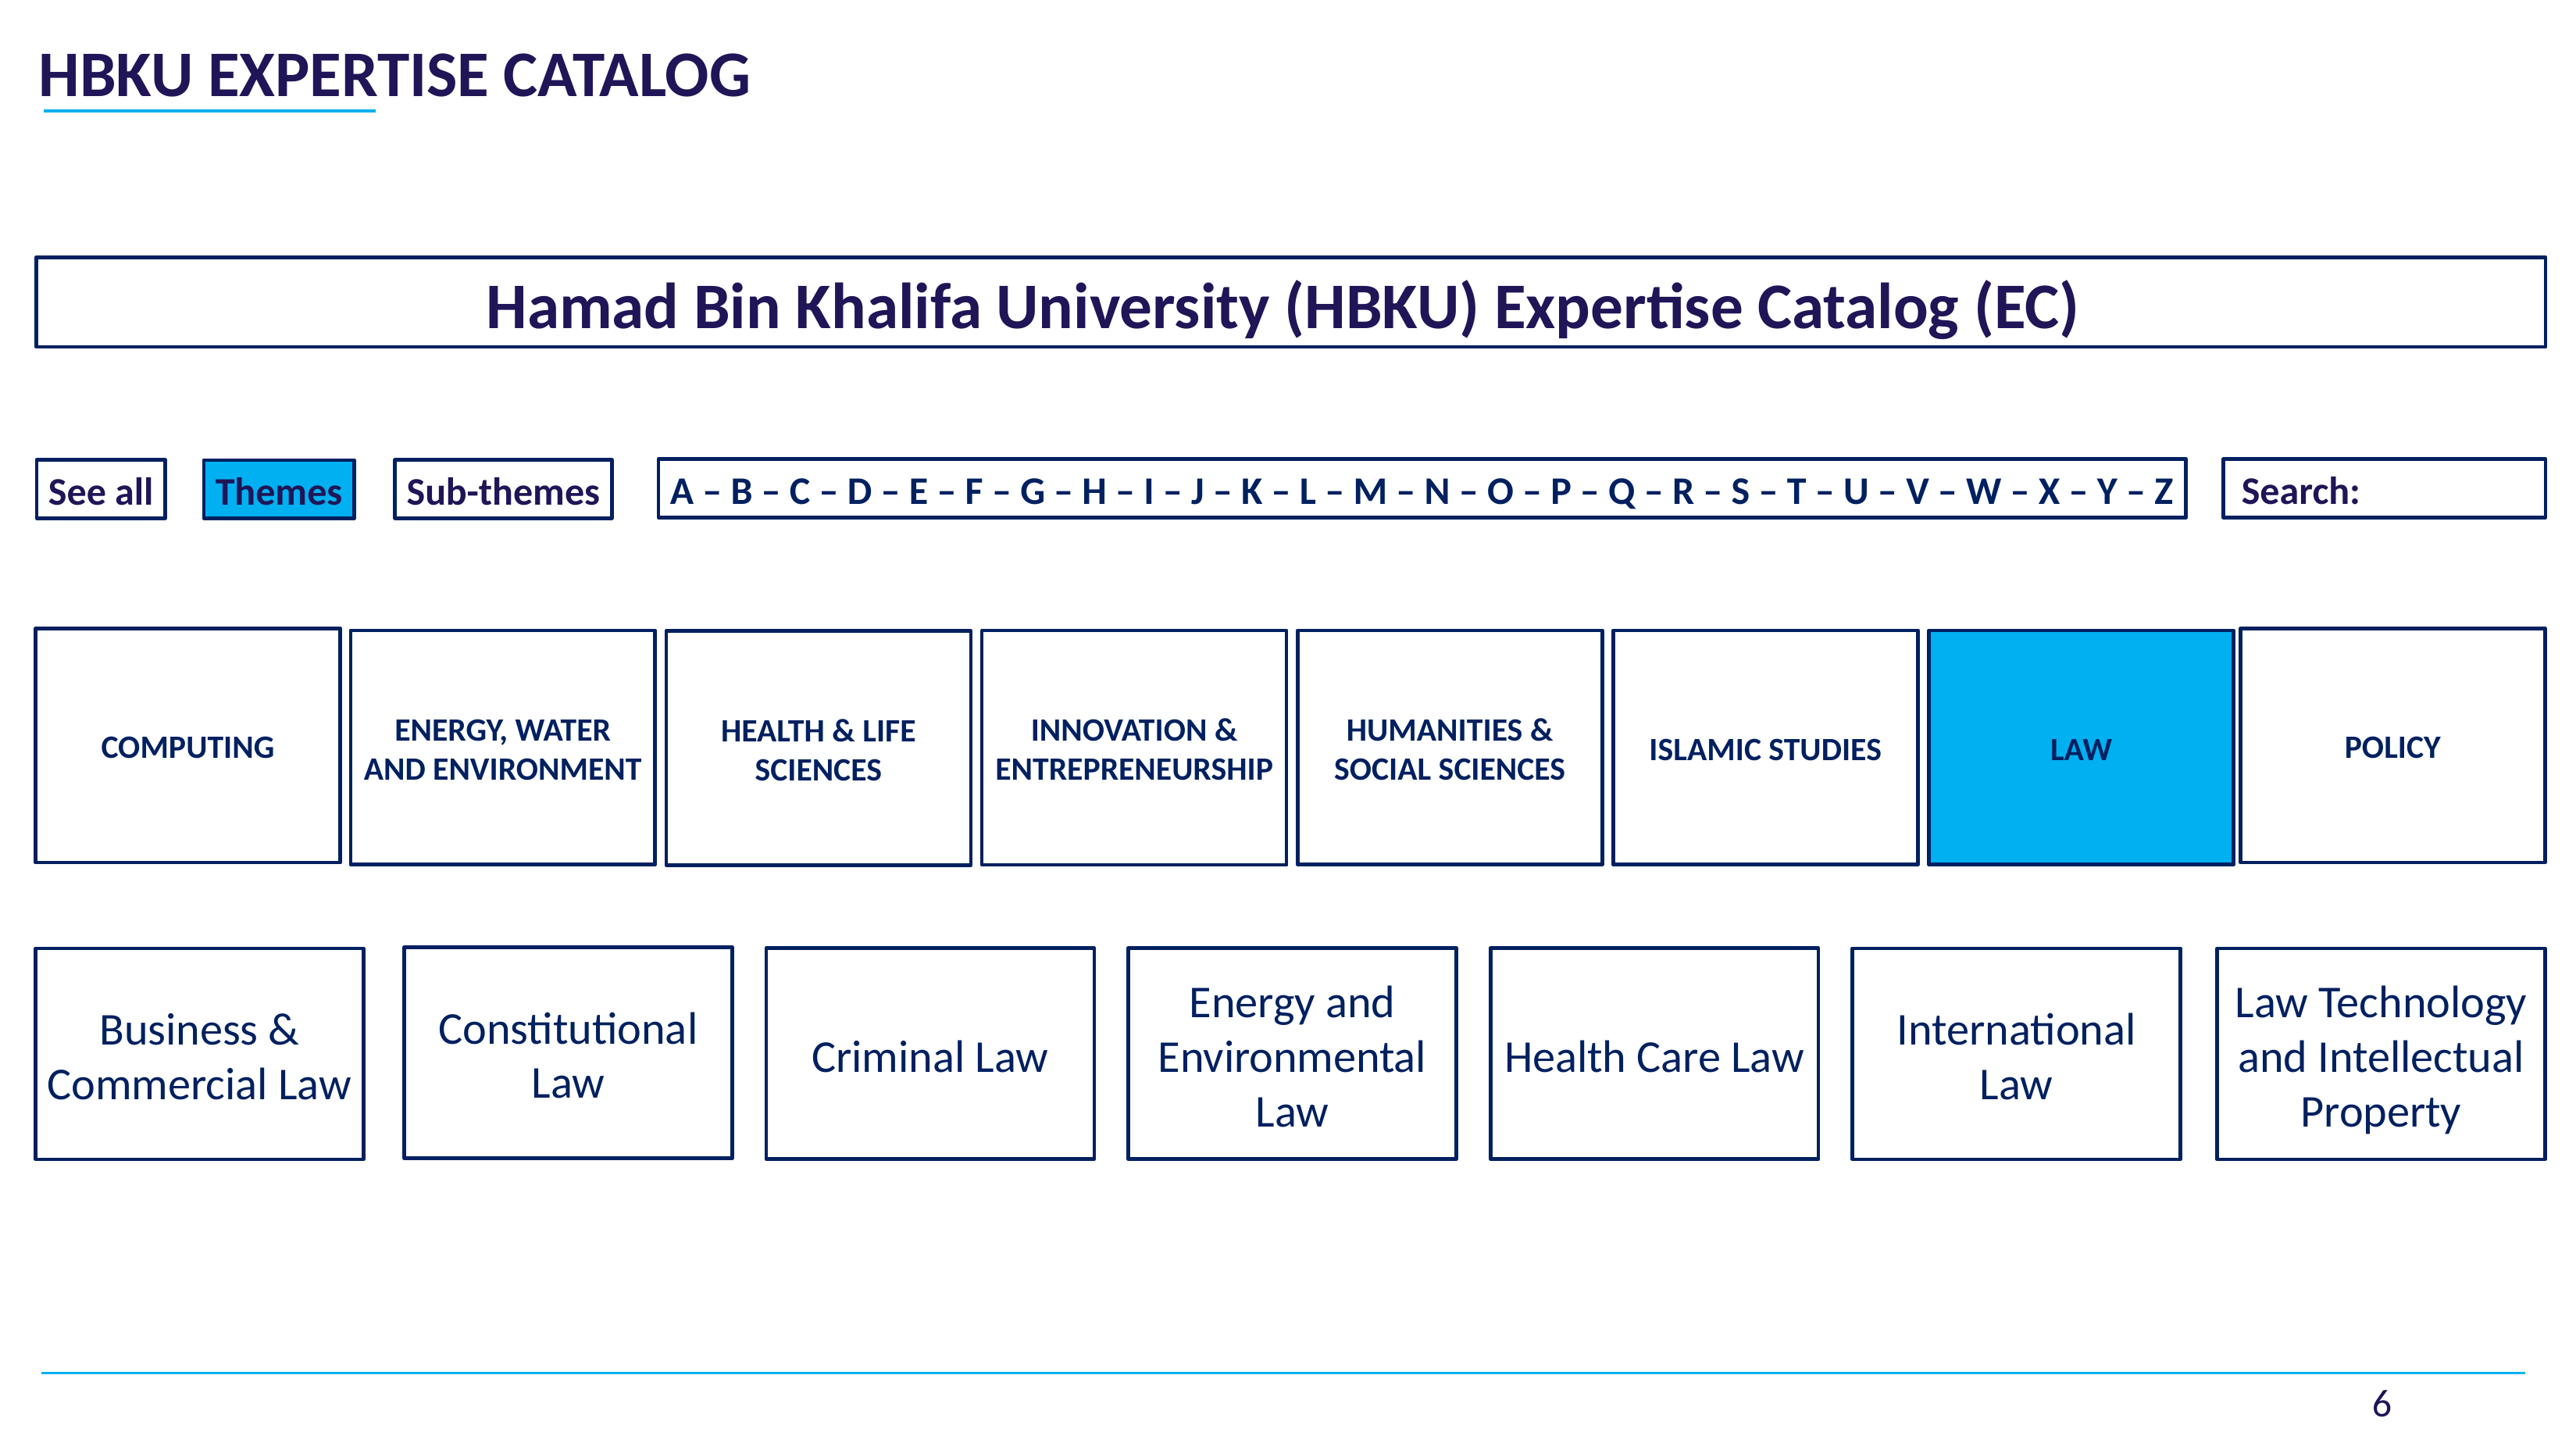

HBKU EXPERTISE CATALOG
Hamad Bin Khalifa University (HBKU) Expertise Catalog (EC)
A – B – C – D – E – F – G – H – I – J – K – L – M – N – O – P – Q – R – S – T – U – V – W – X – Y – Z
Search:
See all
Sub-themes
Themes
COMPUTING
POLICY
ENERGY, WATER AND ENVIRONMENT
HUMANITIES & SOCIAL SCIENCES
ISLAMIC STUDIES
LAW
INNOVATION & ENTREPRENEURSHIP
HEALTH & LIFE SCIENCES
Constitutional Law
Criminal Law
Energy and Environmental Law
Health Care Law
Business & Commercial Law
International Law
Law Technology and Intellectual Property
6